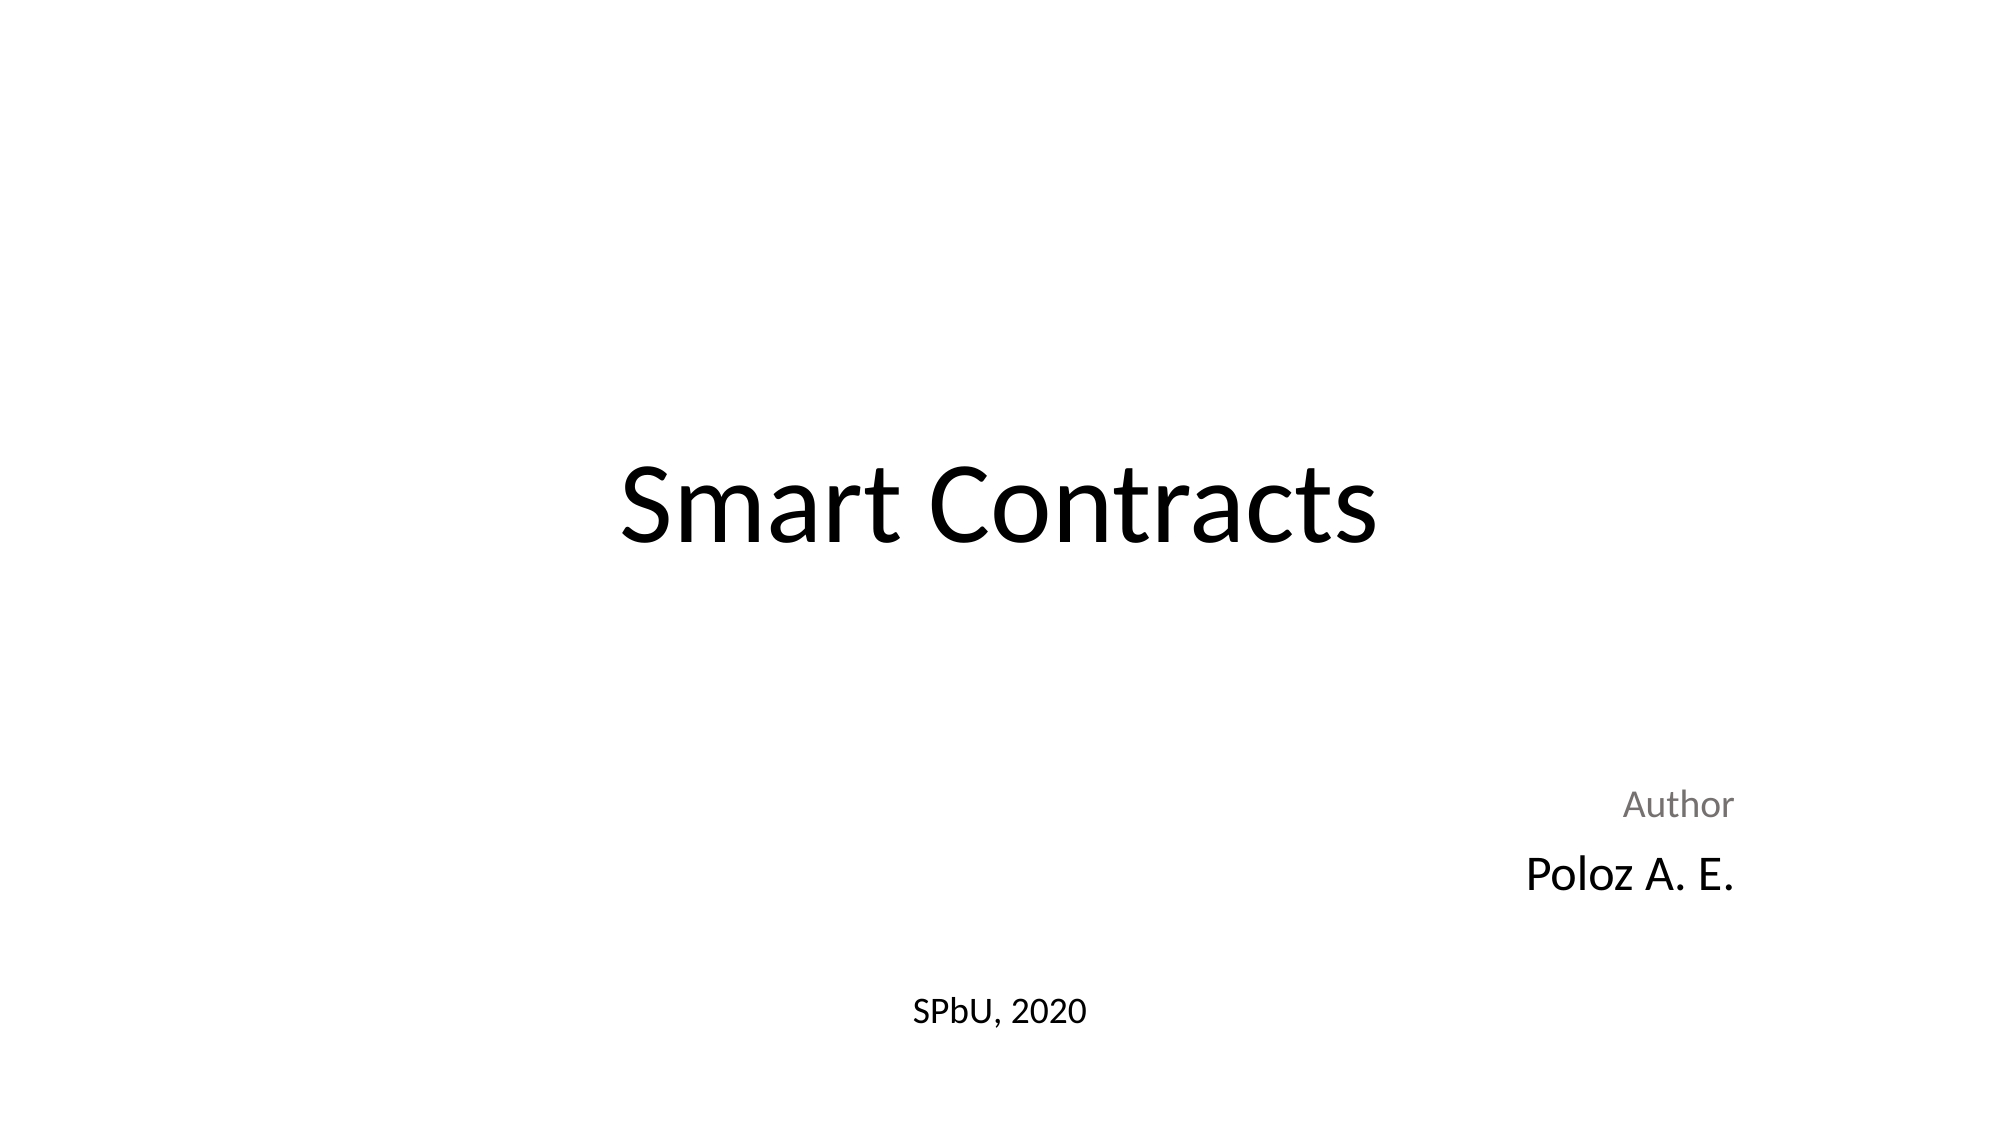

# Smart Contracts
Author
Poloz A. E.
SPbU, 2020
| Автор |
| --- |
| Полоз А. Е. |